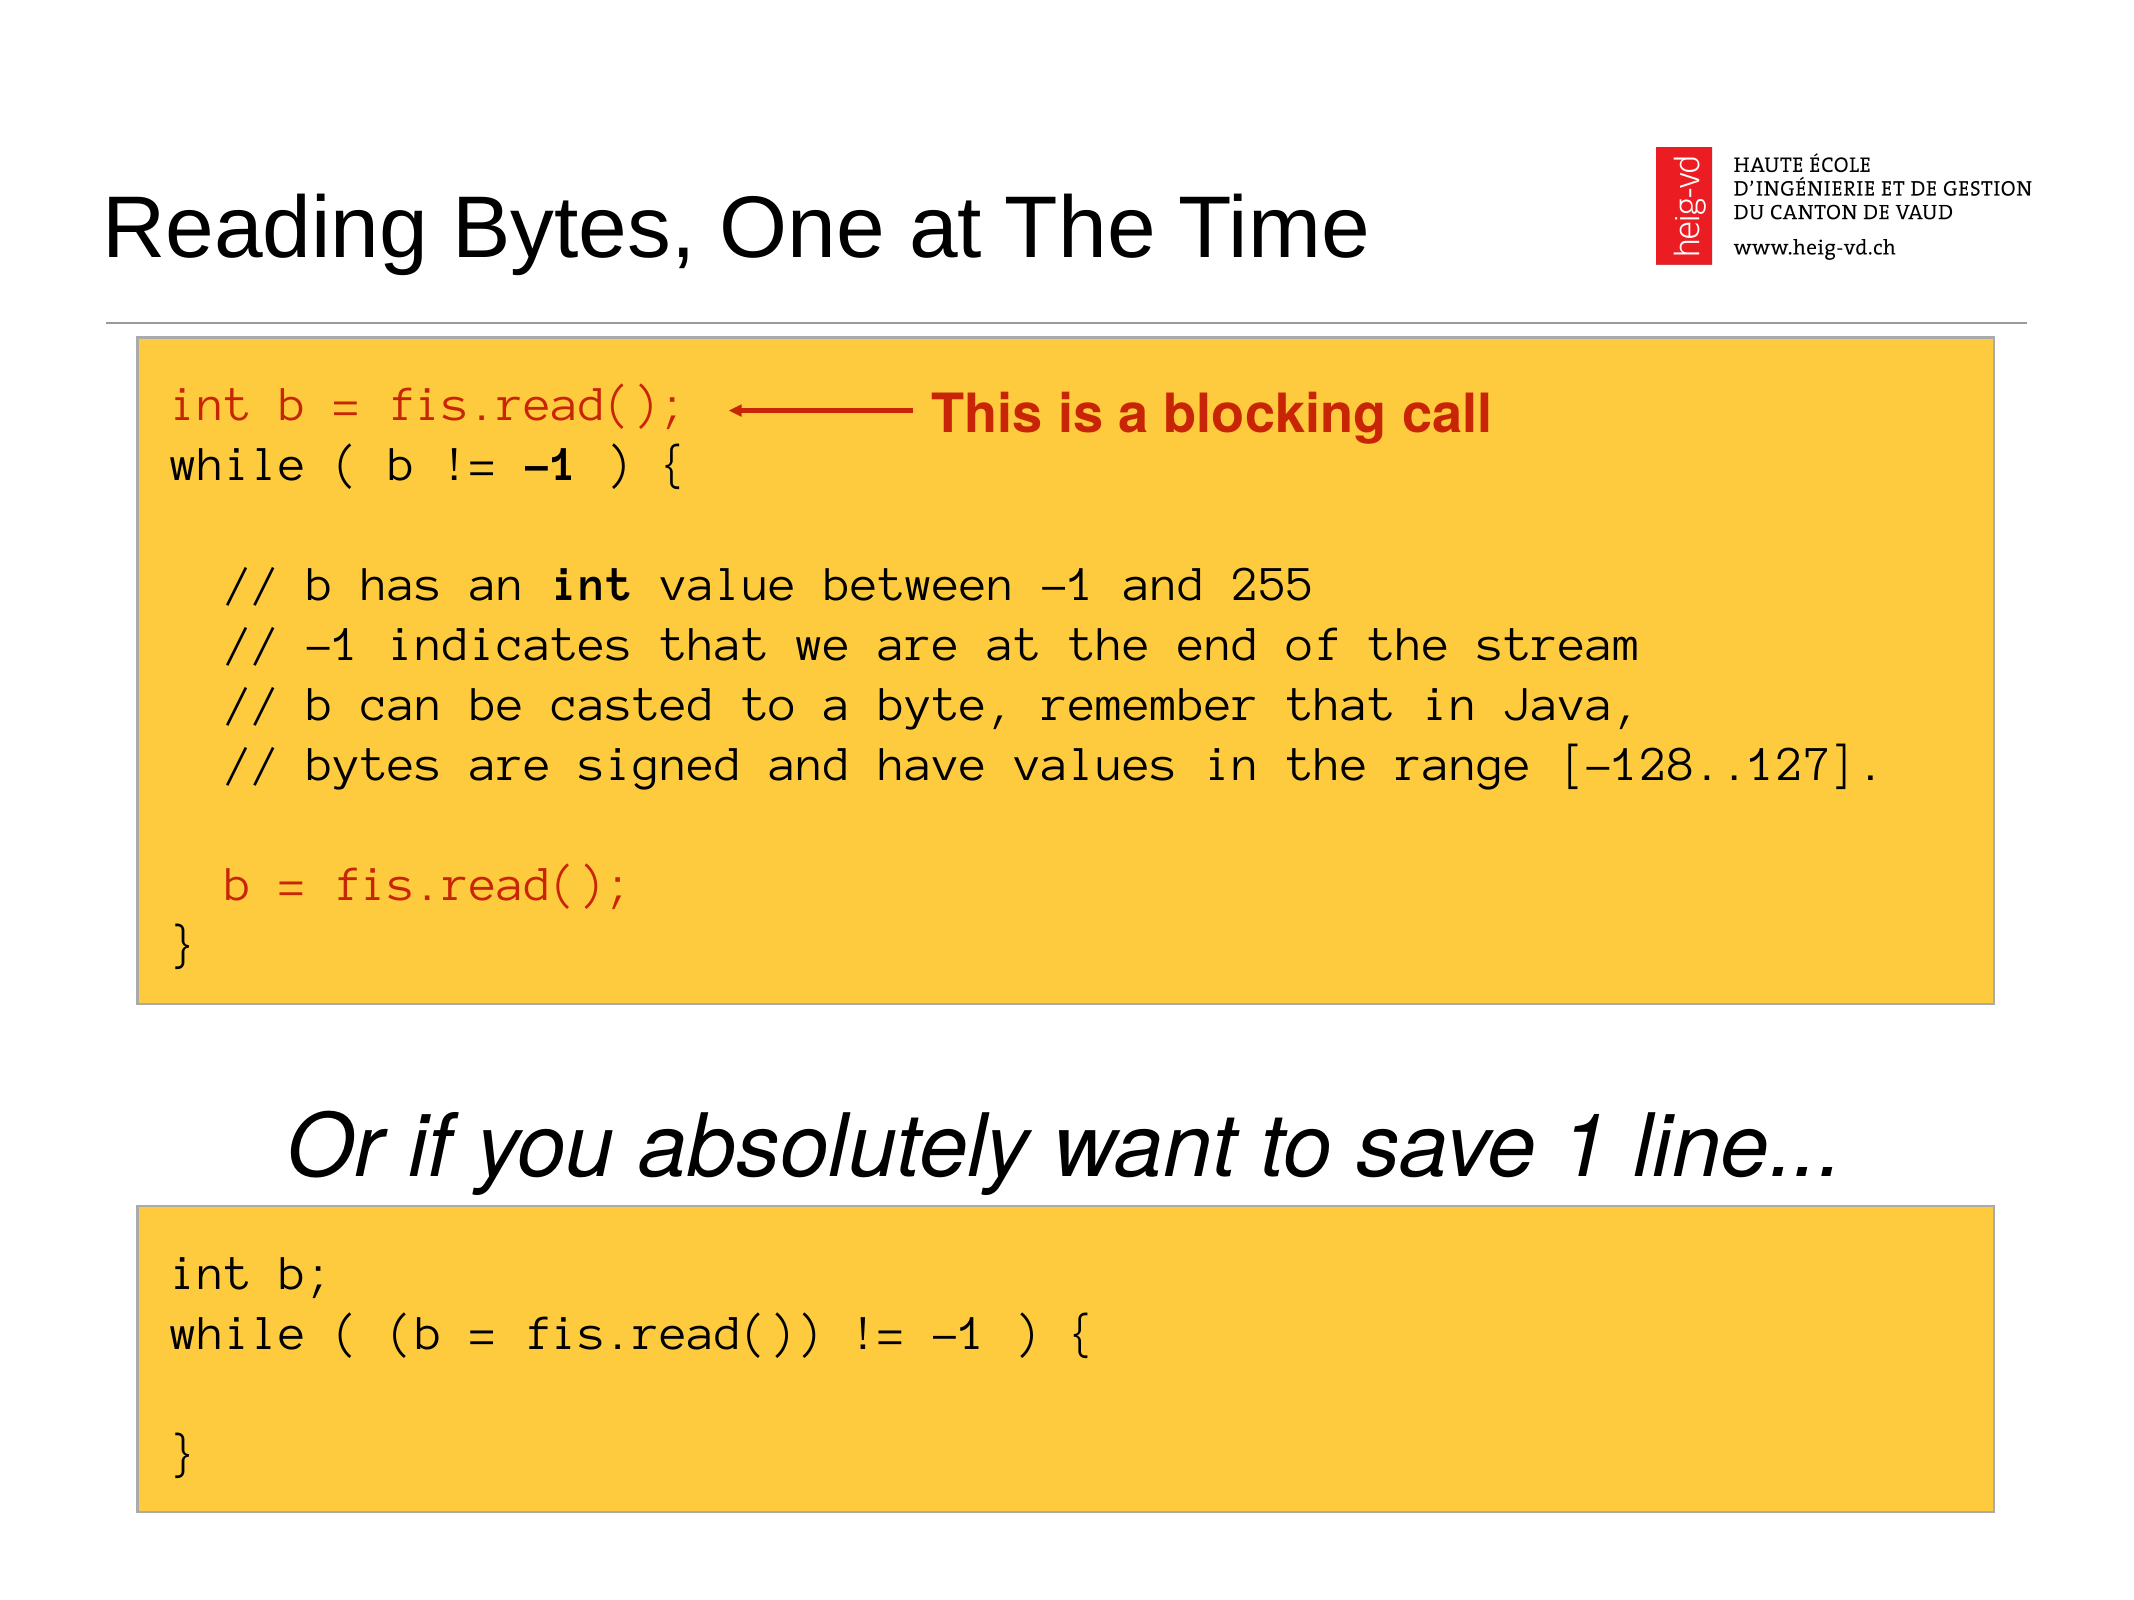

# Reading Bytes, One at The Time
int b = fis.read();
while ( b != -1 ) {

  // b has an int value between -1 and 255
  // -1 indicates that we are at the end of the stream
  // b can be casted to a byte, remember that in Java,
  // bytes are signed and have values in the range [-128..127].

  b = fis.read();
}
This is a blocking call

Or if you absolutely want to save 1 line...
int b;
while ( (b = fis.read()) != -1 ) {

}